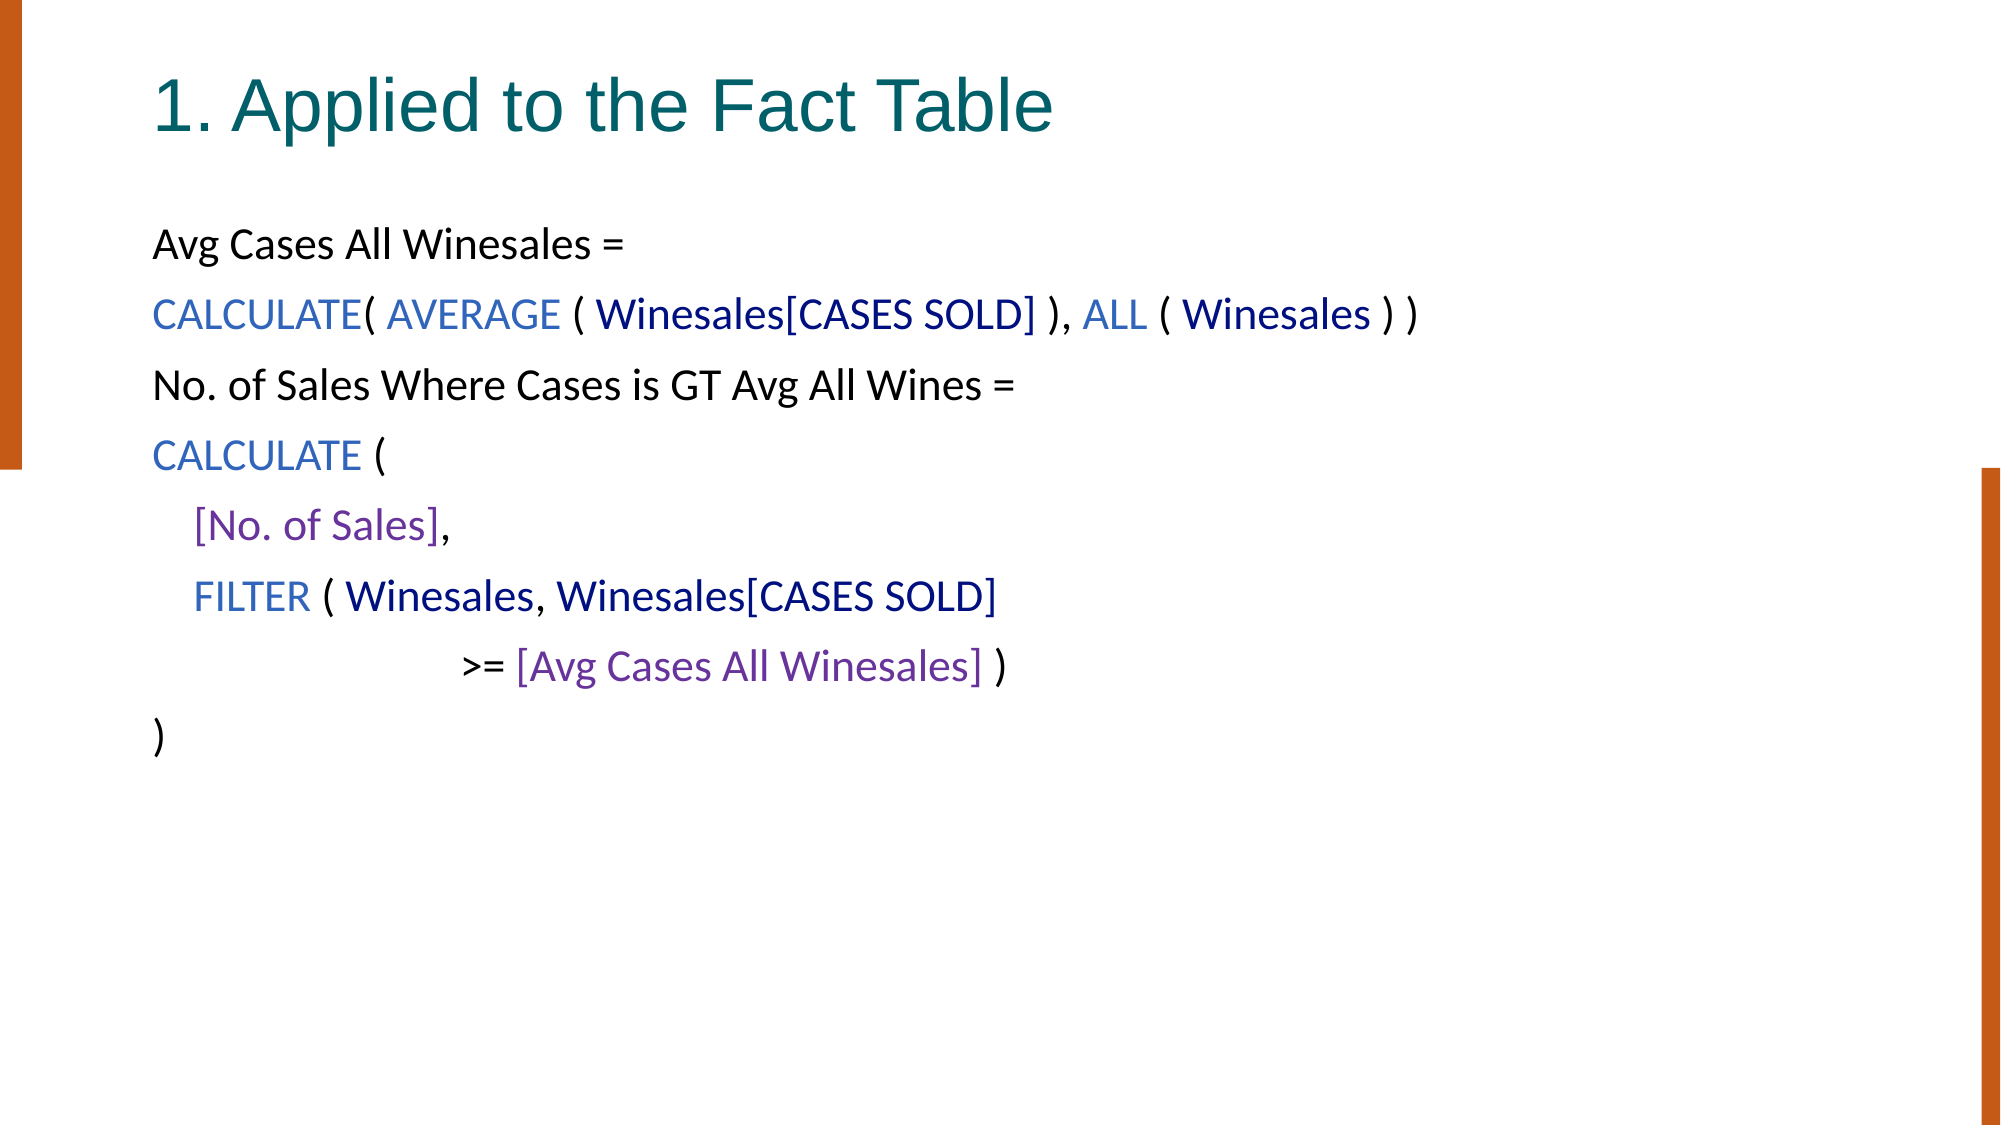

# 1. Applied to the Fact Table
Avg Cases All Winesales =
CALCULATE( AVERAGE ( Winesales[CASES SOLD] ), ALL ( Winesales ) )
No. of Sales Where Cases is GT Avg All Wines =
CALCULATE (
    [No. of Sales],
    FILTER ( Winesales, Winesales[CASES SOLD]
                              >= [Avg Cases All Winesales] )
)